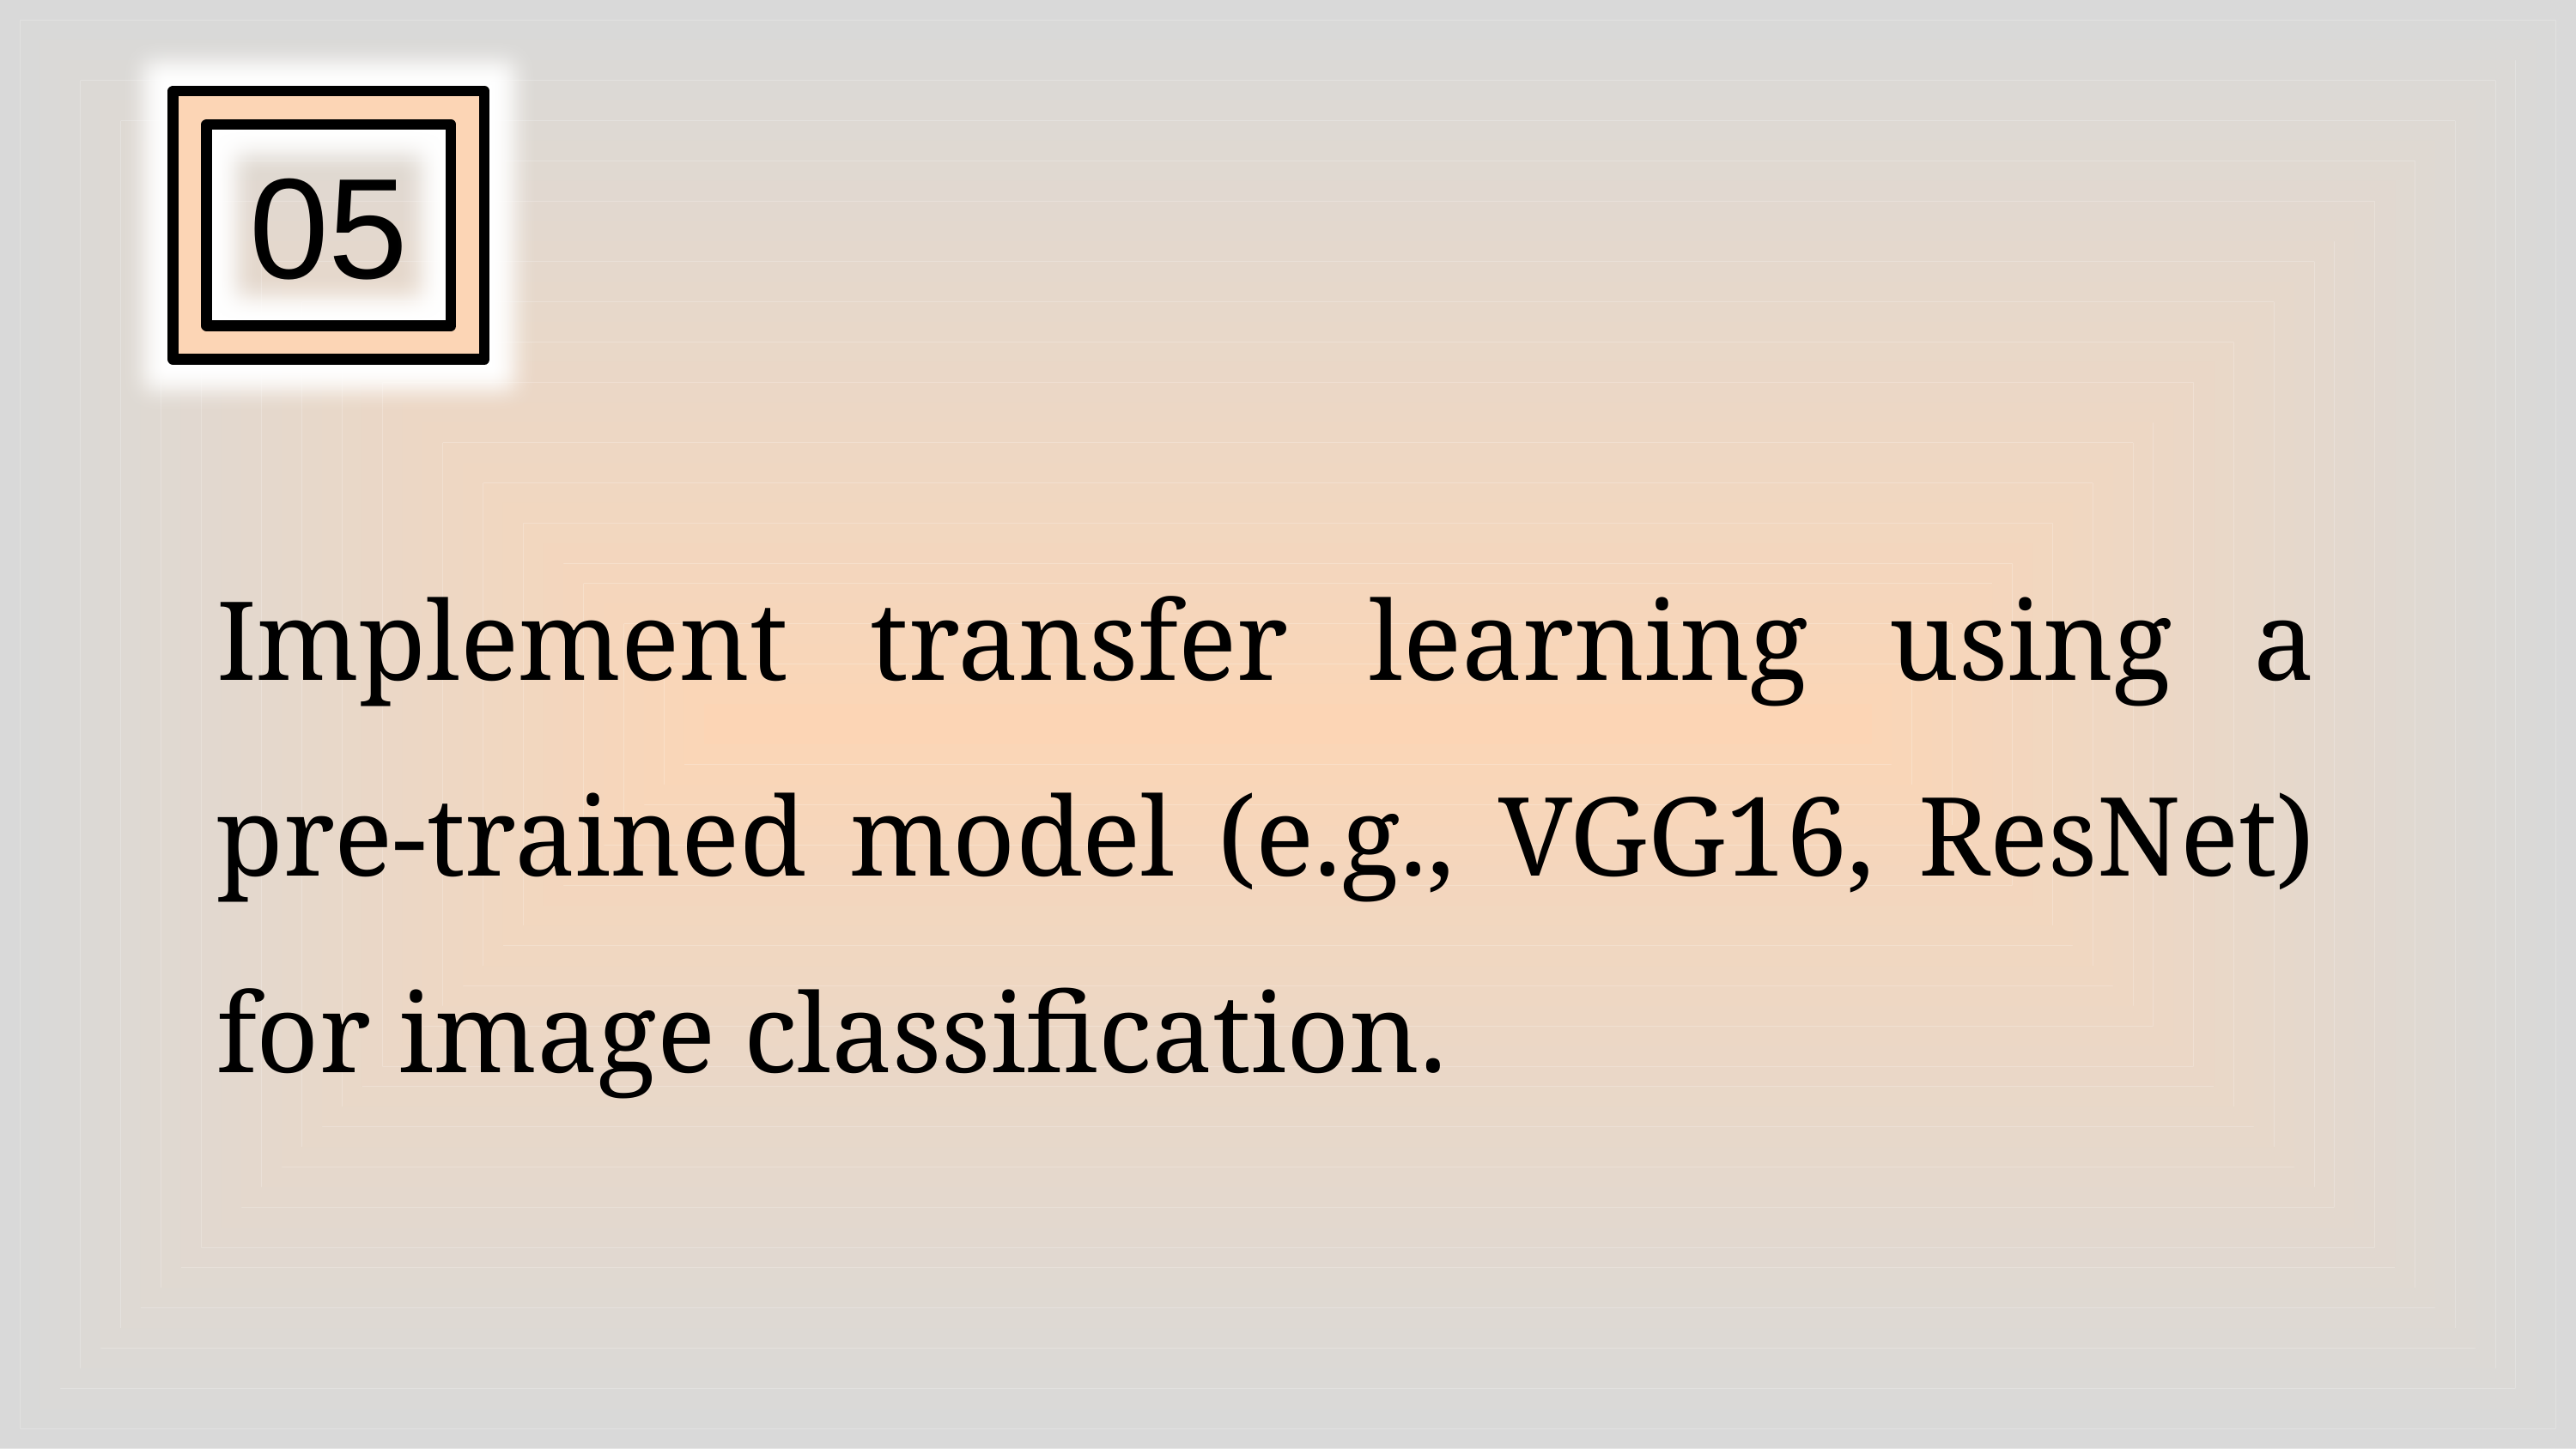

05
Implement transfer learning using a pre-trained model (e.g., VGG16, ResNet) for image classification.